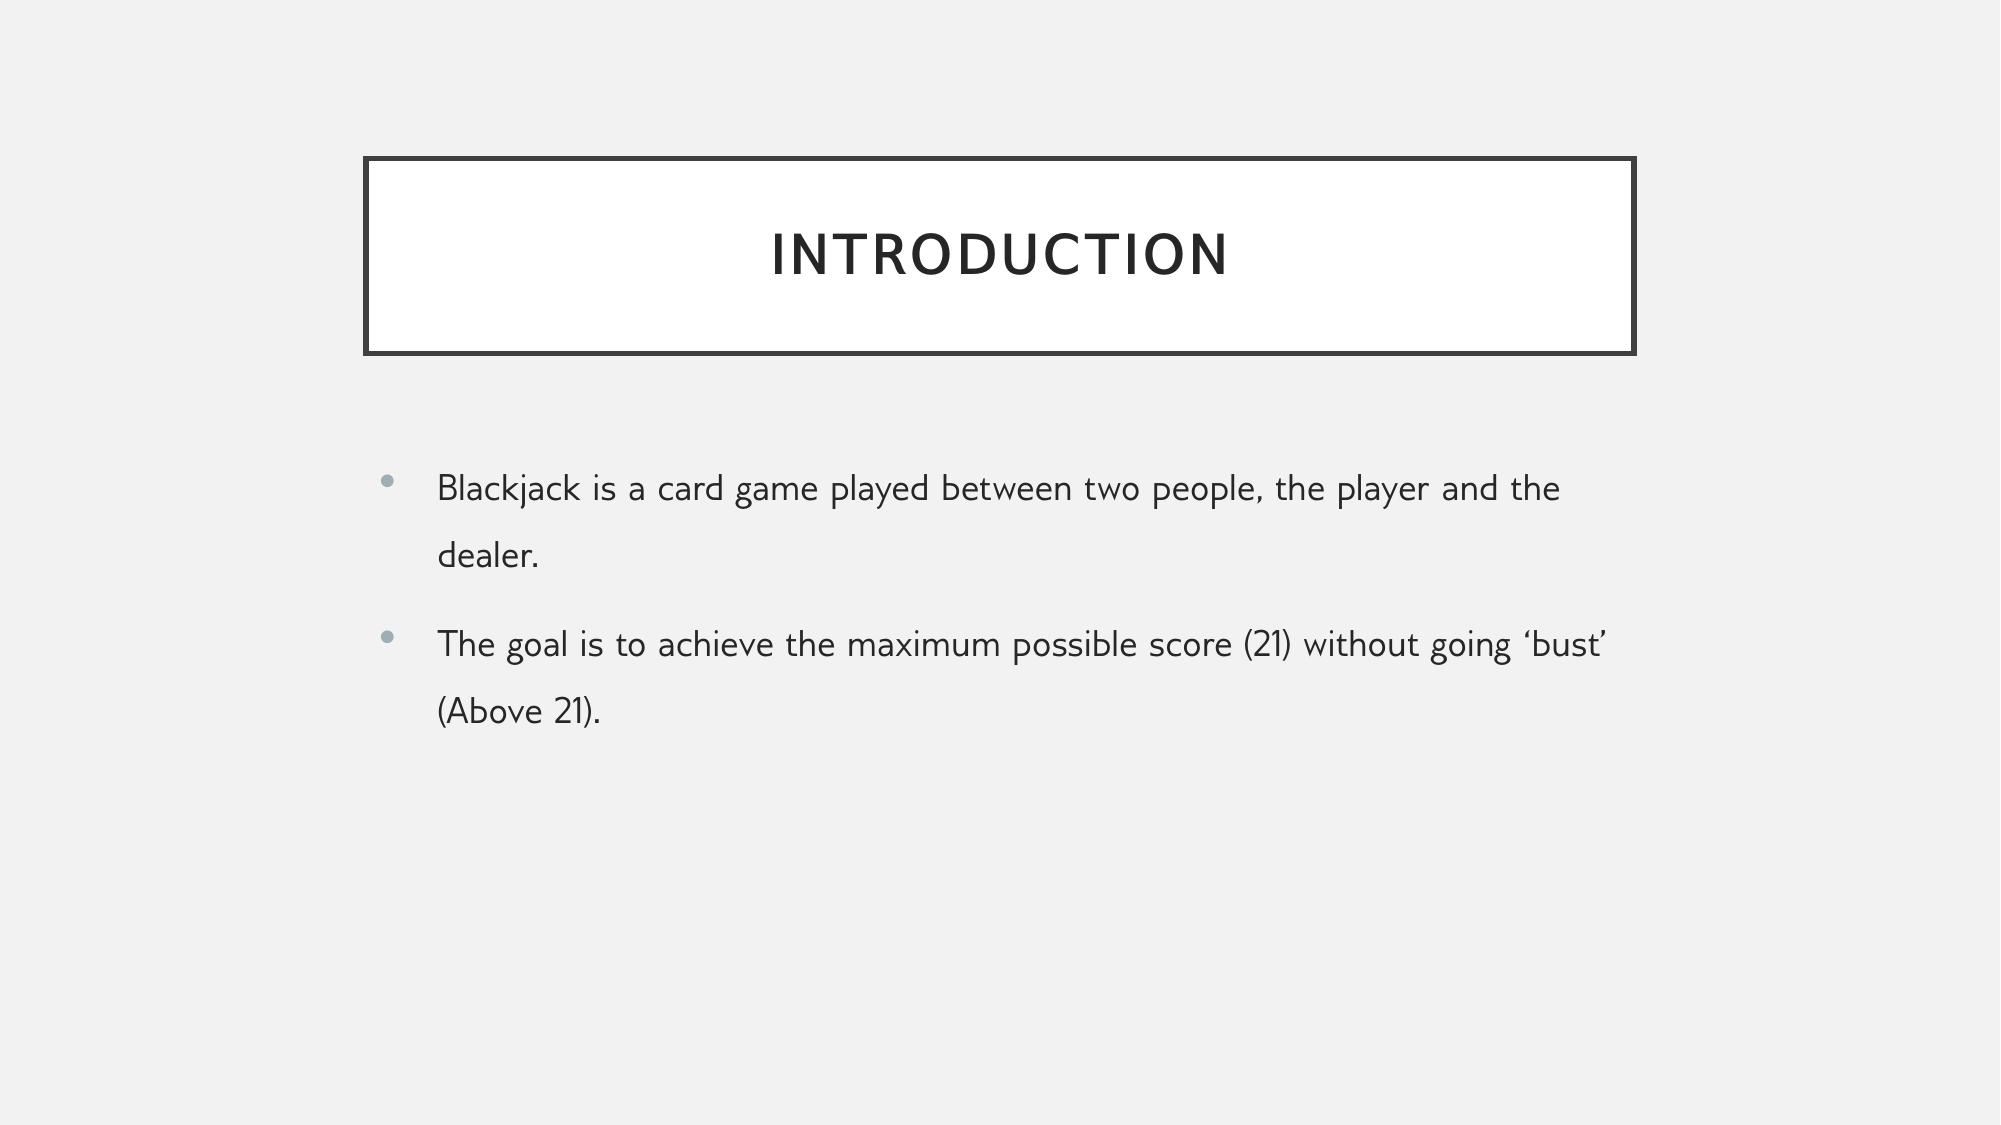

# Introduction
Blackjack is a card game played between two people, the player and the dealer.
The goal is to achieve the maximum possible score (21) without going ‘bust’ (Above 21).